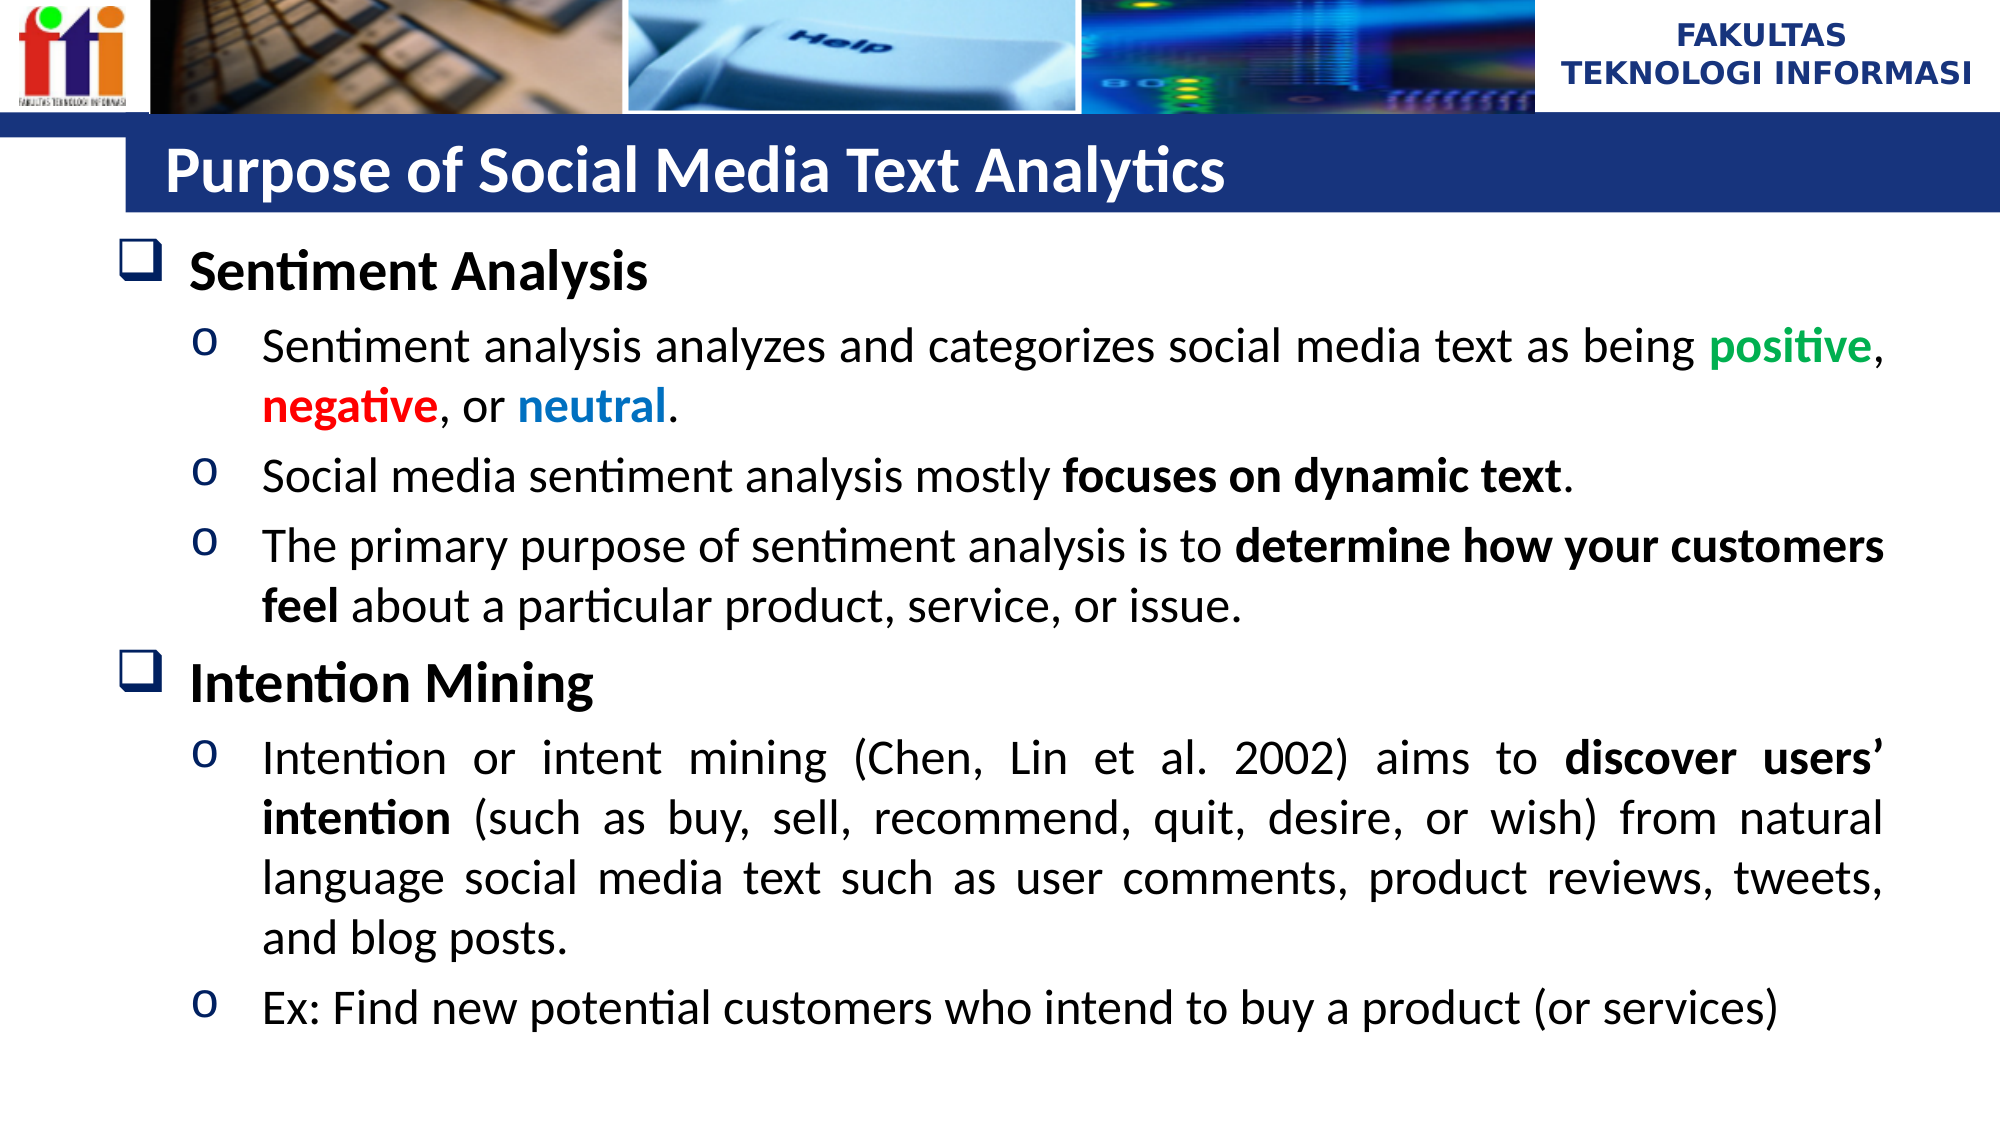

# Purpose of Social Media Text Analytics
Sentiment Analysis
Sentiment analysis analyzes and categorizes social media text as being positive, negative, or neutral.
Social media sentiment analysis mostly focuses on dynamic text.
The primary purpose of sentiment analysis is to determine how your customers feel about a particular product, service, or issue.
Intention Mining
Intention or intent mining (Chen, Lin et al. 2002) aims to discover users’ intention (such as buy, sell, recommend, quit, desire, or wish) from natural language social media text such as user comments, product reviews, tweets, and blog posts.
Ex: Find new potential customers who intend to buy a product (or services)